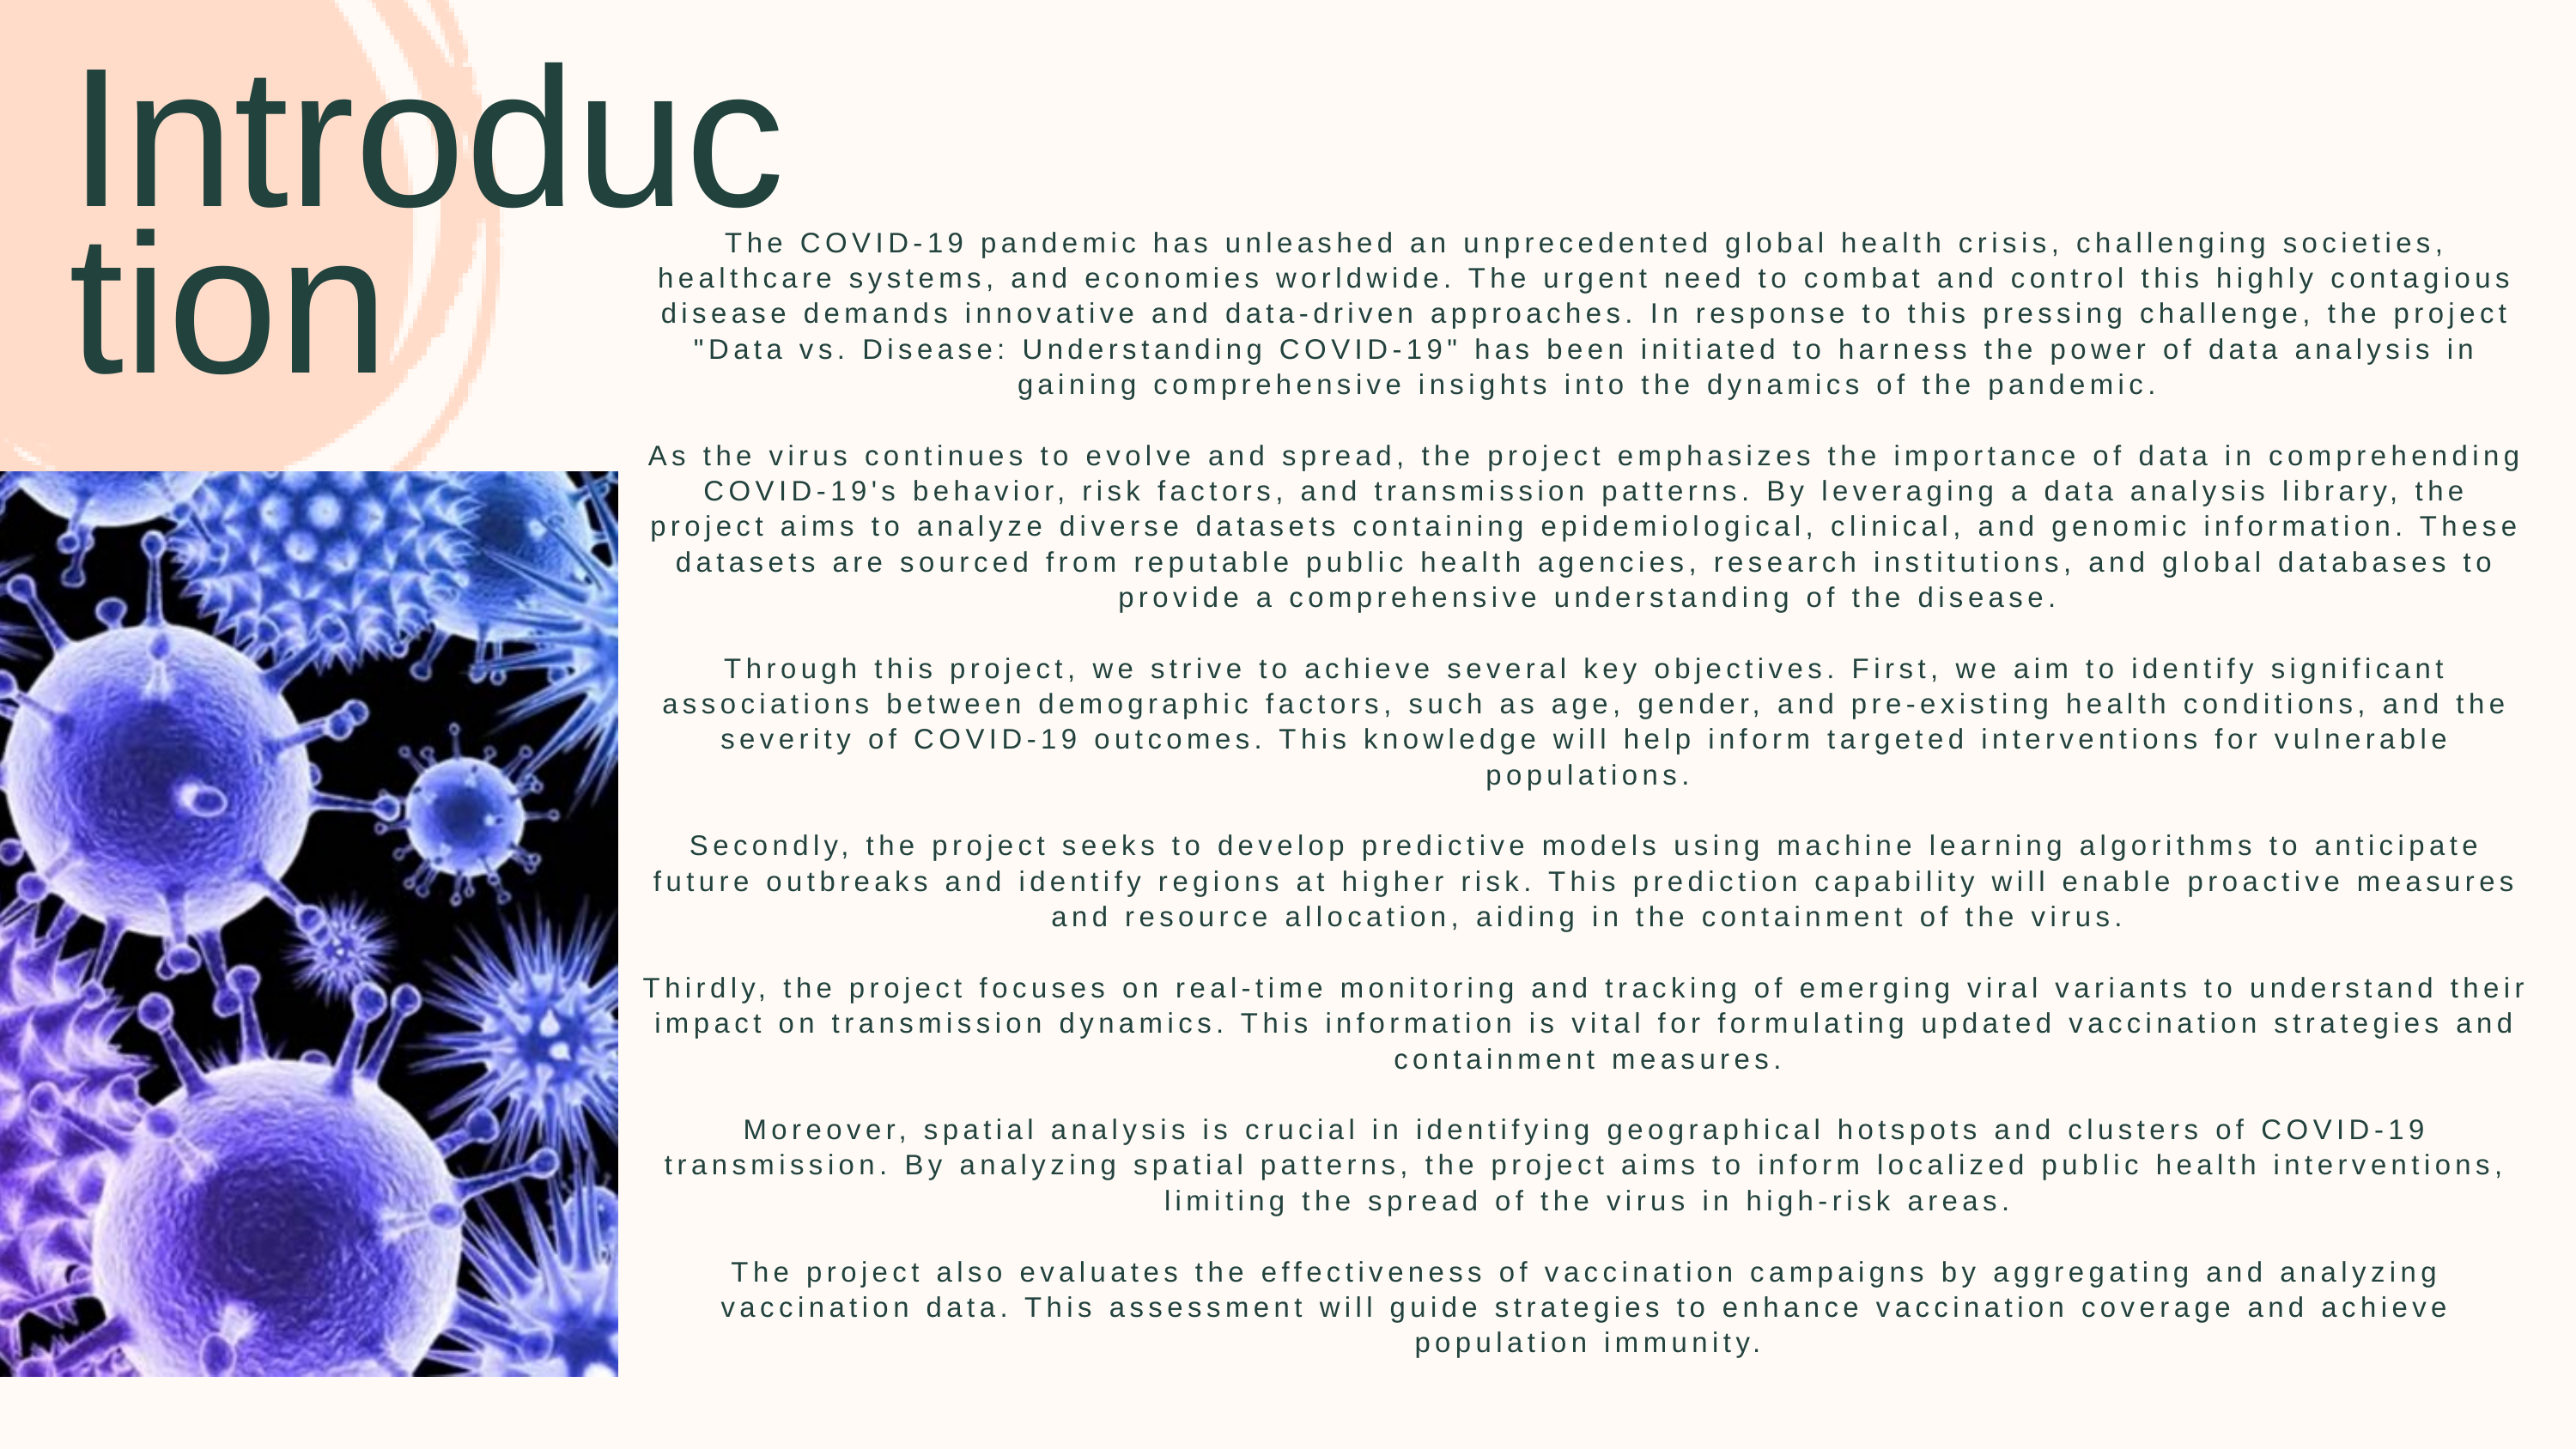

Introduction

The COVID-19 pandemic has unleashed an unprecedented global health crisis, challenging societies, healthcare systems, and economies worldwide. The urgent need to combat and control this highly contagious disease demands innovative and data-driven approaches. In response to this pressing challenge, the project "Data vs. Disease: Understanding COVID-19" has been initiated to harness the power of data analysis in gaining comprehensive insights into the dynamics of the pandemic.

As the virus continues to evolve and spread, the project emphasizes the importance of data in comprehending COVID-19's behavior, risk factors, and transmission patterns. By leveraging a data analysis library, the project aims to analyze diverse datasets containing epidemiological, clinical, and genomic information. These datasets are sourced from reputable public health agencies, research institutions, and global databases to provide a comprehensive understanding of the disease.

Through this project, we strive to achieve several key objectives. First, we aim to identify significant associations between demographic factors, such as age, gender, and pre-existing health conditions, and the severity of COVID-19 outcomes. This knowledge will help inform targeted interventions for vulnerable populations.

Secondly, the project seeks to develop predictive models using machine learning algorithms to anticipate future outbreaks and identify regions at higher risk. This prediction capability will enable proactive measures and resource allocation, aiding in the containment of the virus.

Thirdly, the project focuses on real-time monitoring and tracking of emerging viral variants to understand their impact on transmission dynamics. This information is vital for formulating updated vaccination strategies and containment measures.

Moreover, spatial analysis is crucial in identifying geographical hotspots and clusters of COVID-19 transmission. By analyzing spatial patterns, the project aims to inform localized public health interventions, limiting the spread of the virus in high-risk areas.

The project also evaluates the effectiveness of vaccination campaigns by aggregating and analyzing vaccination data. This assessment will guide strategies to enhance vaccination coverage and achieve population immunity.